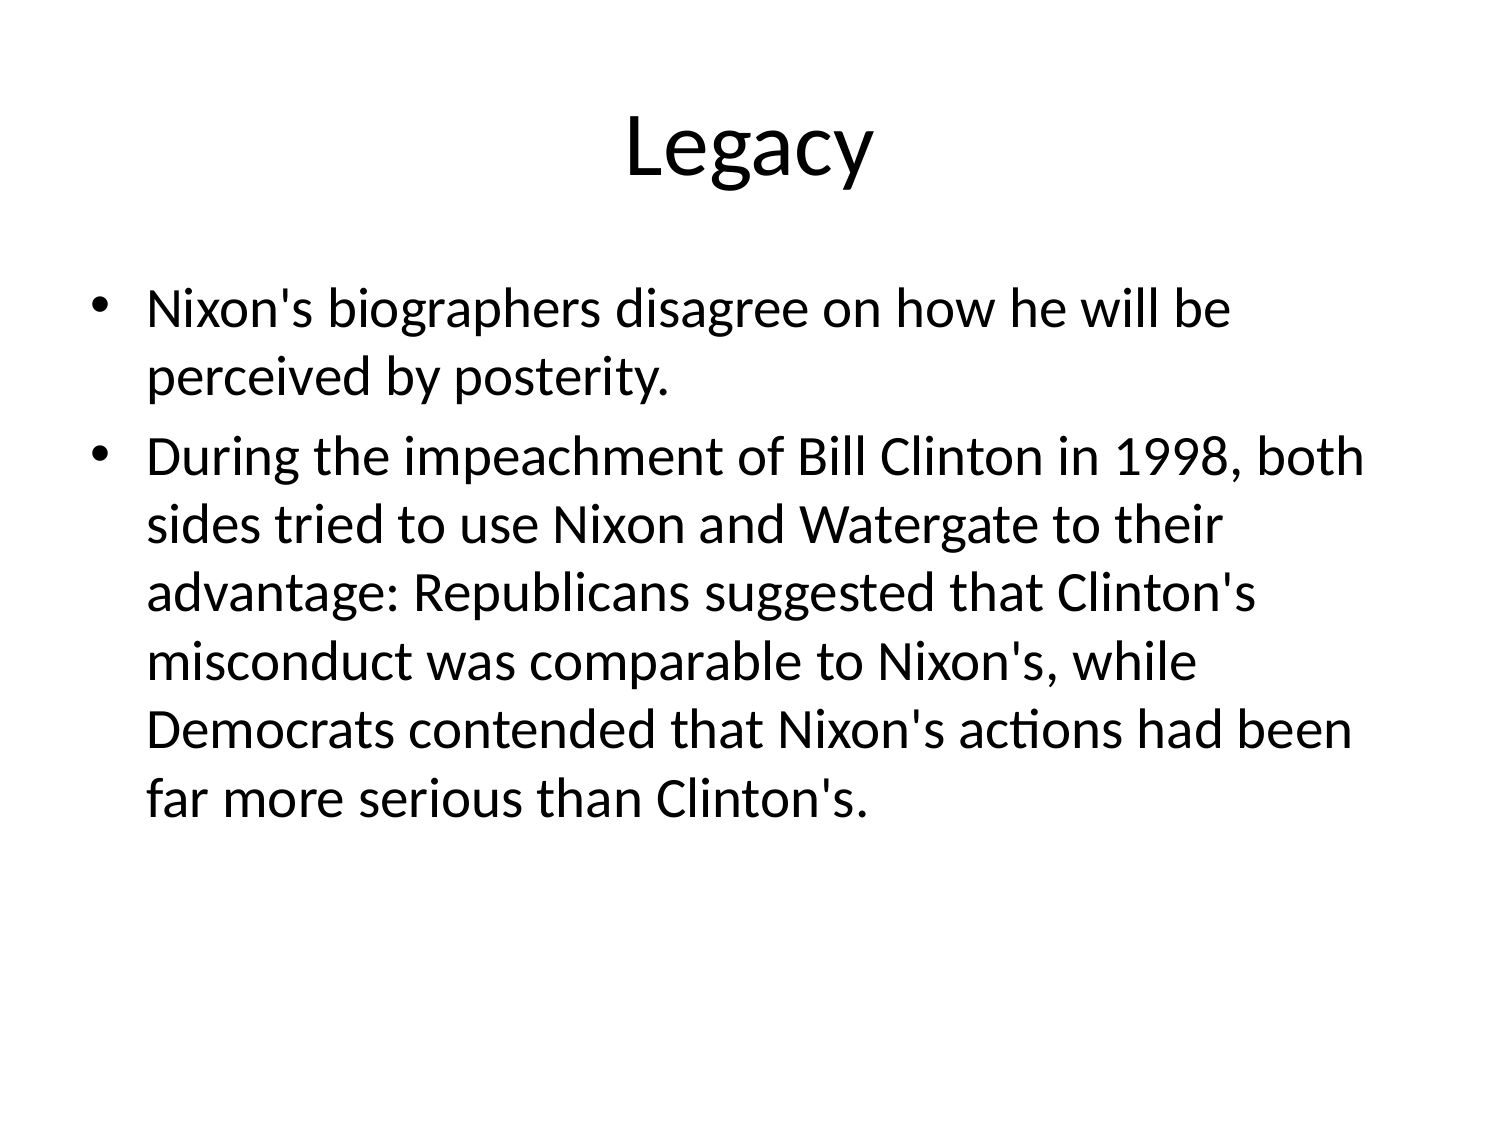

# Legacy
Nixon's biographers disagree on how he will be perceived by posterity.
During the impeachment of Bill Clinton in 1998, both sides tried to use Nixon and Watergate to their advantage: Republicans suggested that Clinton's misconduct was comparable to Nixon's, while Democrats contended that Nixon's actions had been far more serious than Clinton's.